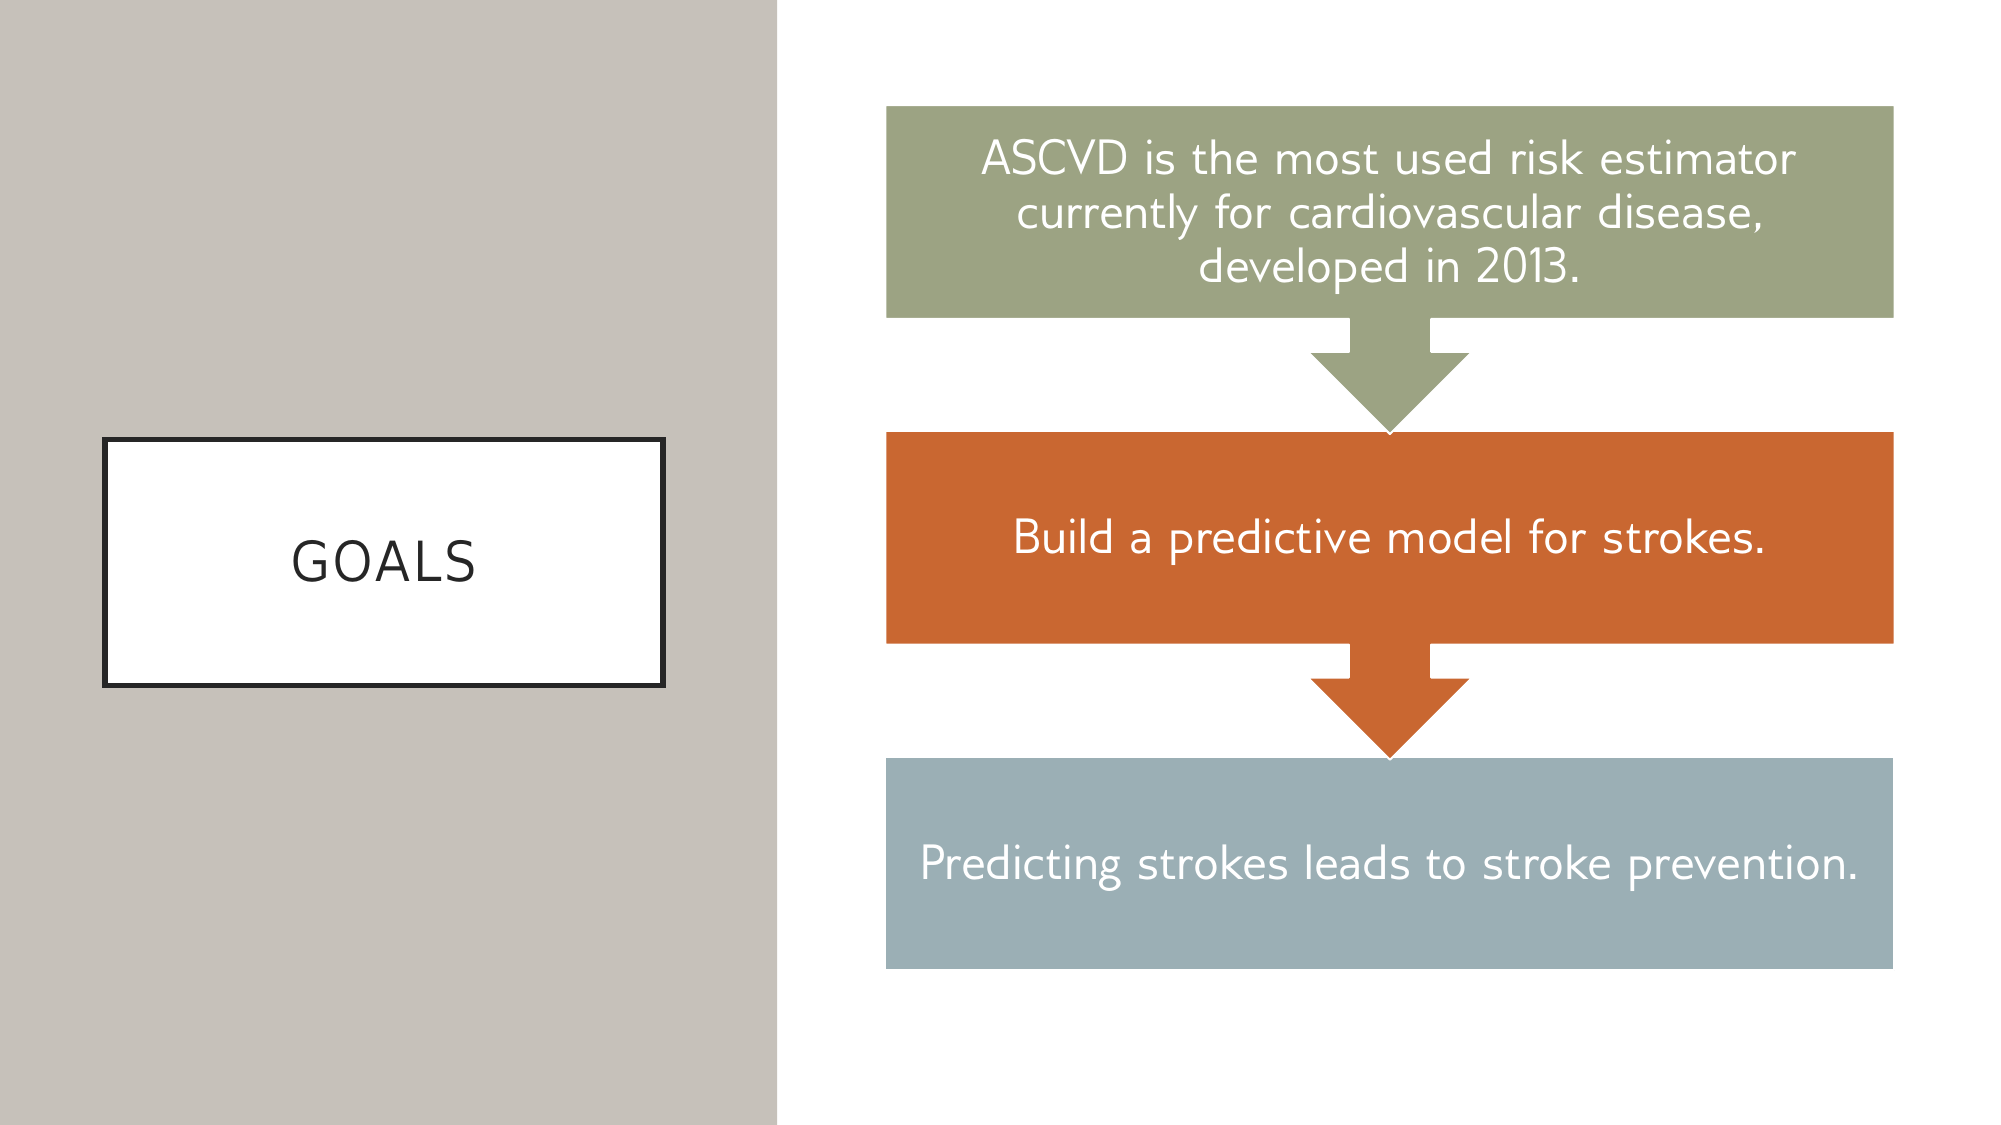

Predicting strokes leads to stroke prevention.
Build a predictive model for strokes.
ASCVD is the most used risk estimator currently for cardiovascular disease, developed in 2013.
# Goals